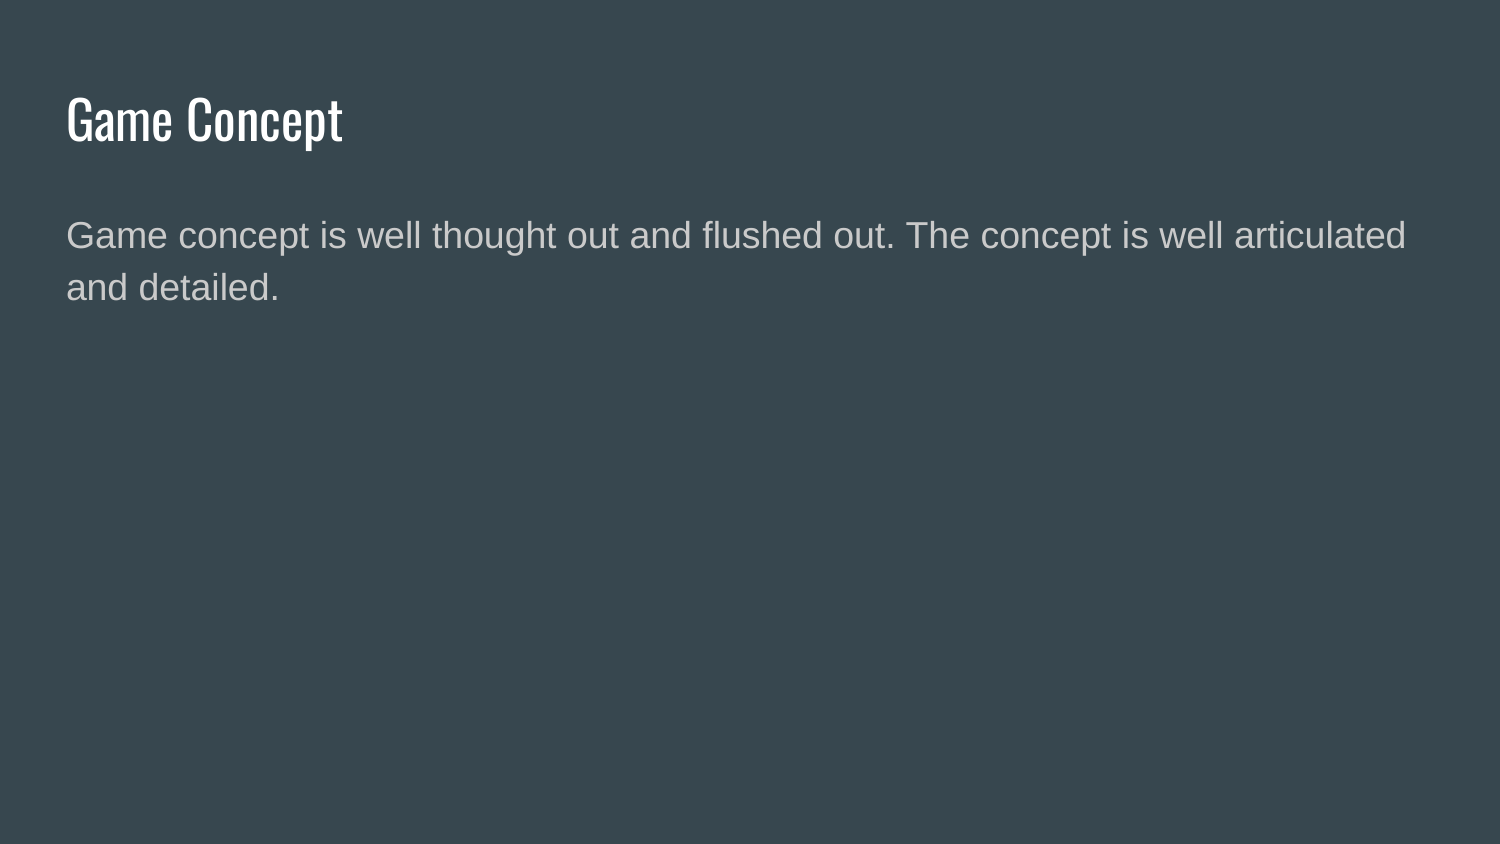

# Game Concept

Game concept is well thought out and flushed out. The concept is well articulated and detailed.